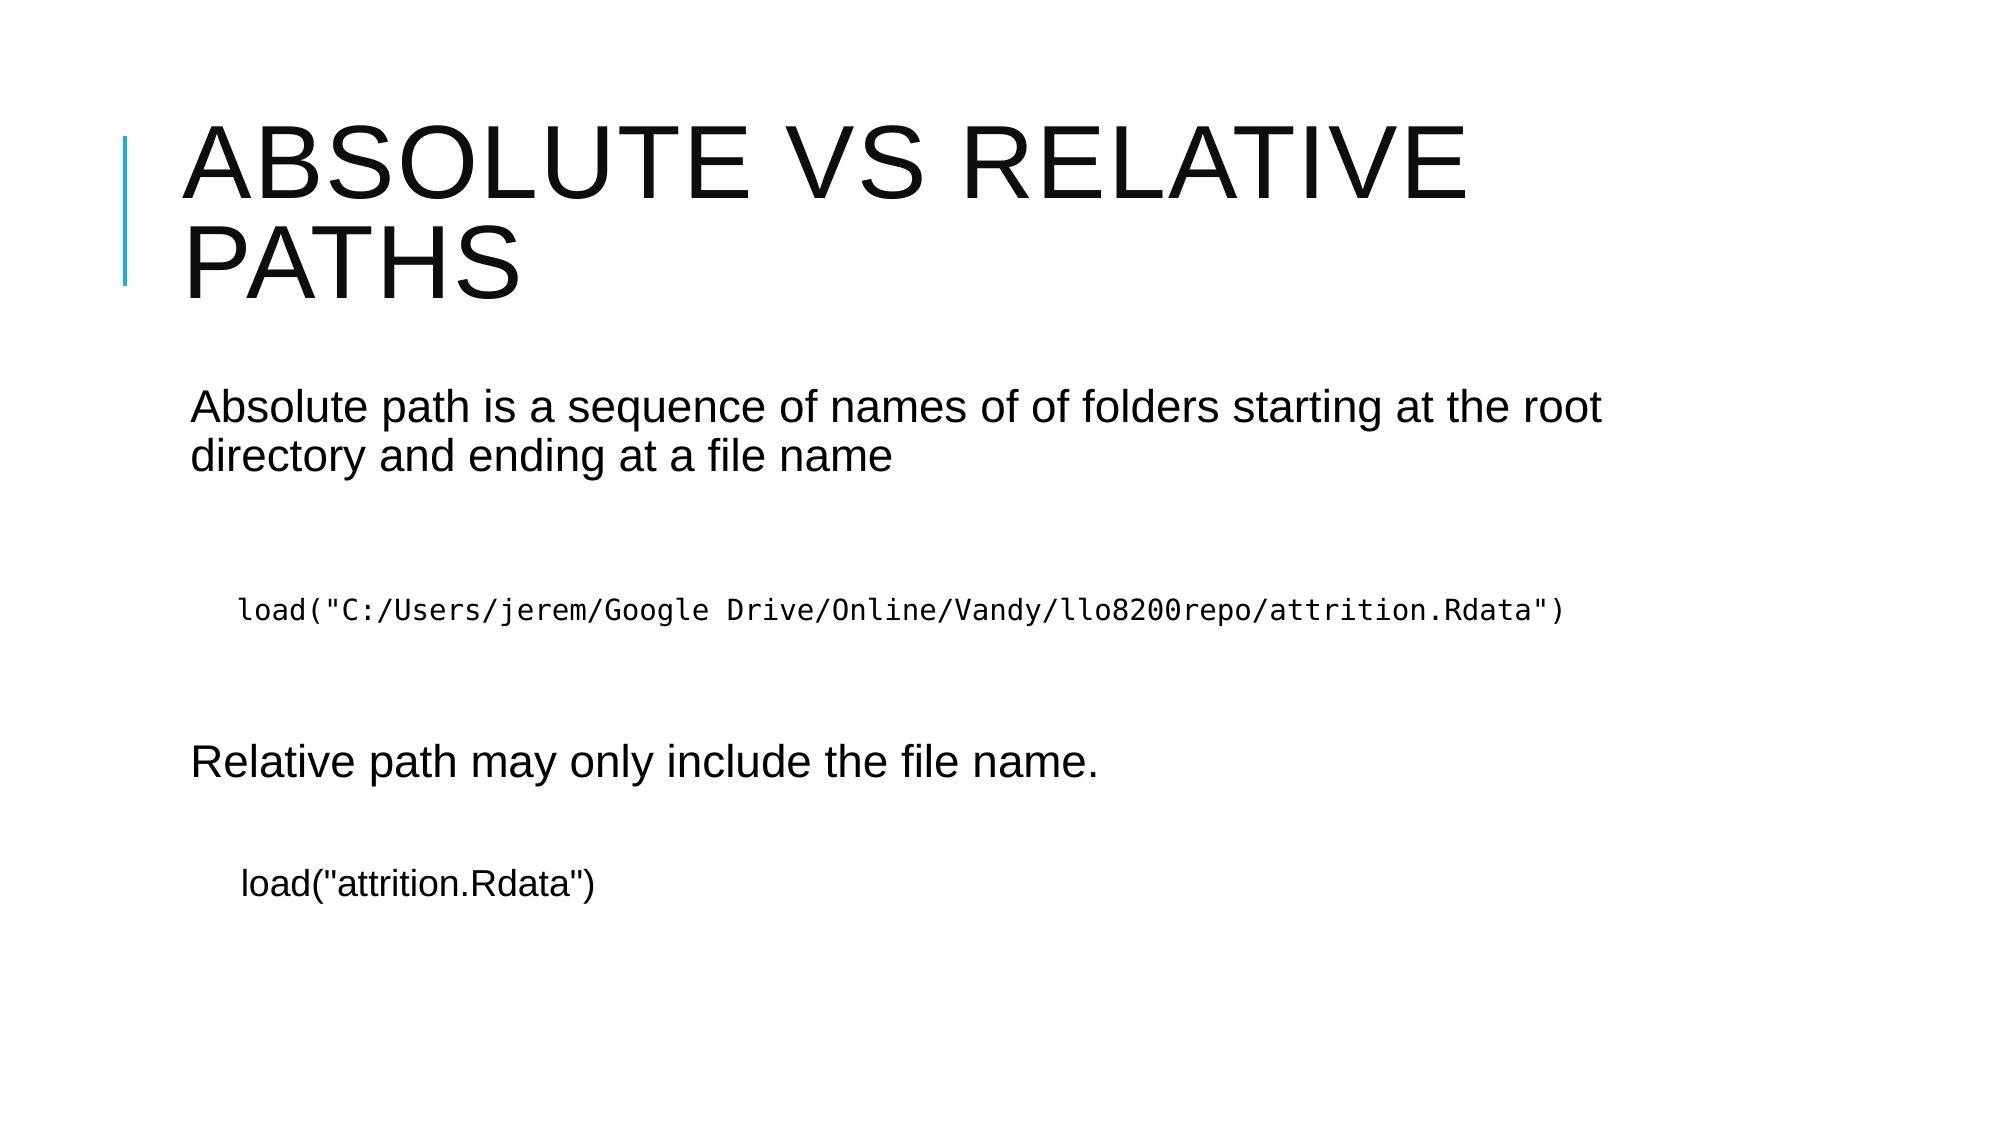

# Absolute vs relative paths
Absolute path is a sequence of names of of folders starting at the root directory and ending at a file name

Relative path may only include the file name.
load("C:/Users/jerem/Google Drive/Online/Vandy/llo8200repo/attrition.Rdata")
load("attrition.Rdata")